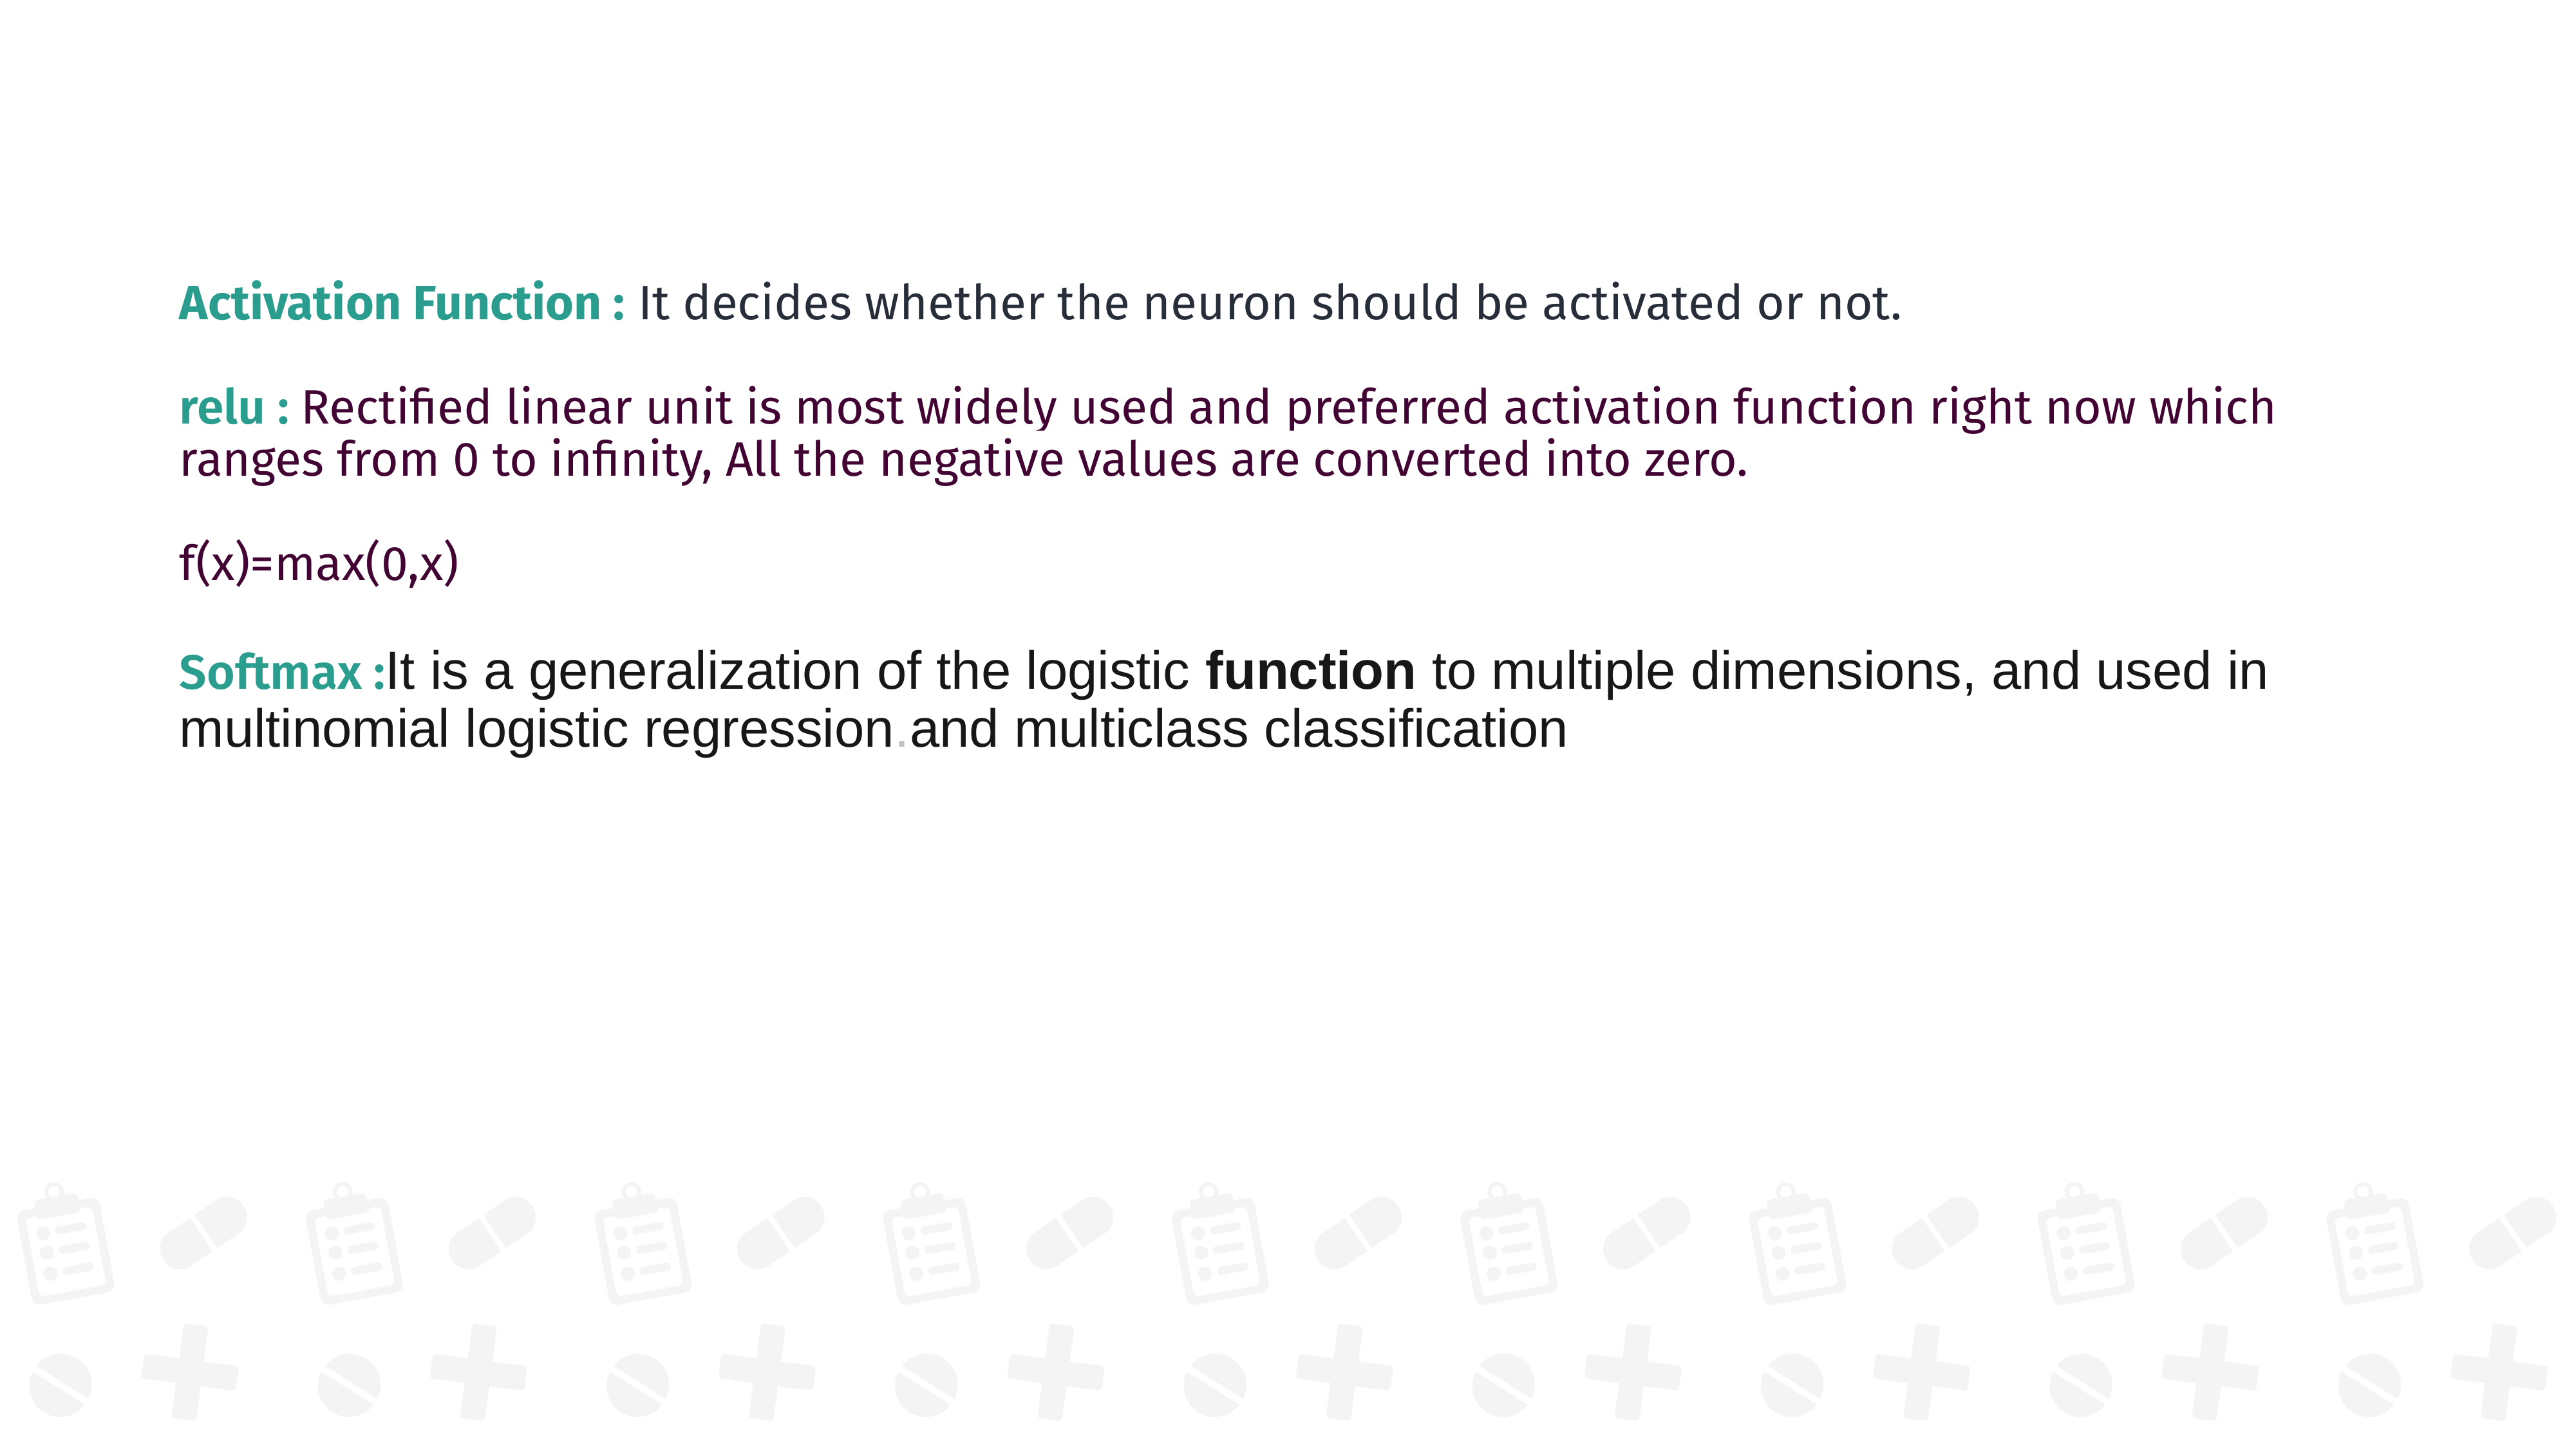

Activation Function : It decides whether the neuron should be activated or not.

relu : Rectified linear unit is most widely used and preferred activation function right now which ranges from 0 to infinity, All the negative values are converted into zero.

f(x)=max(0,x)

Softmax :It is a generalization of the logistic function to multiple dimensions, and used in multinomial logistic regression.and multiclass classification